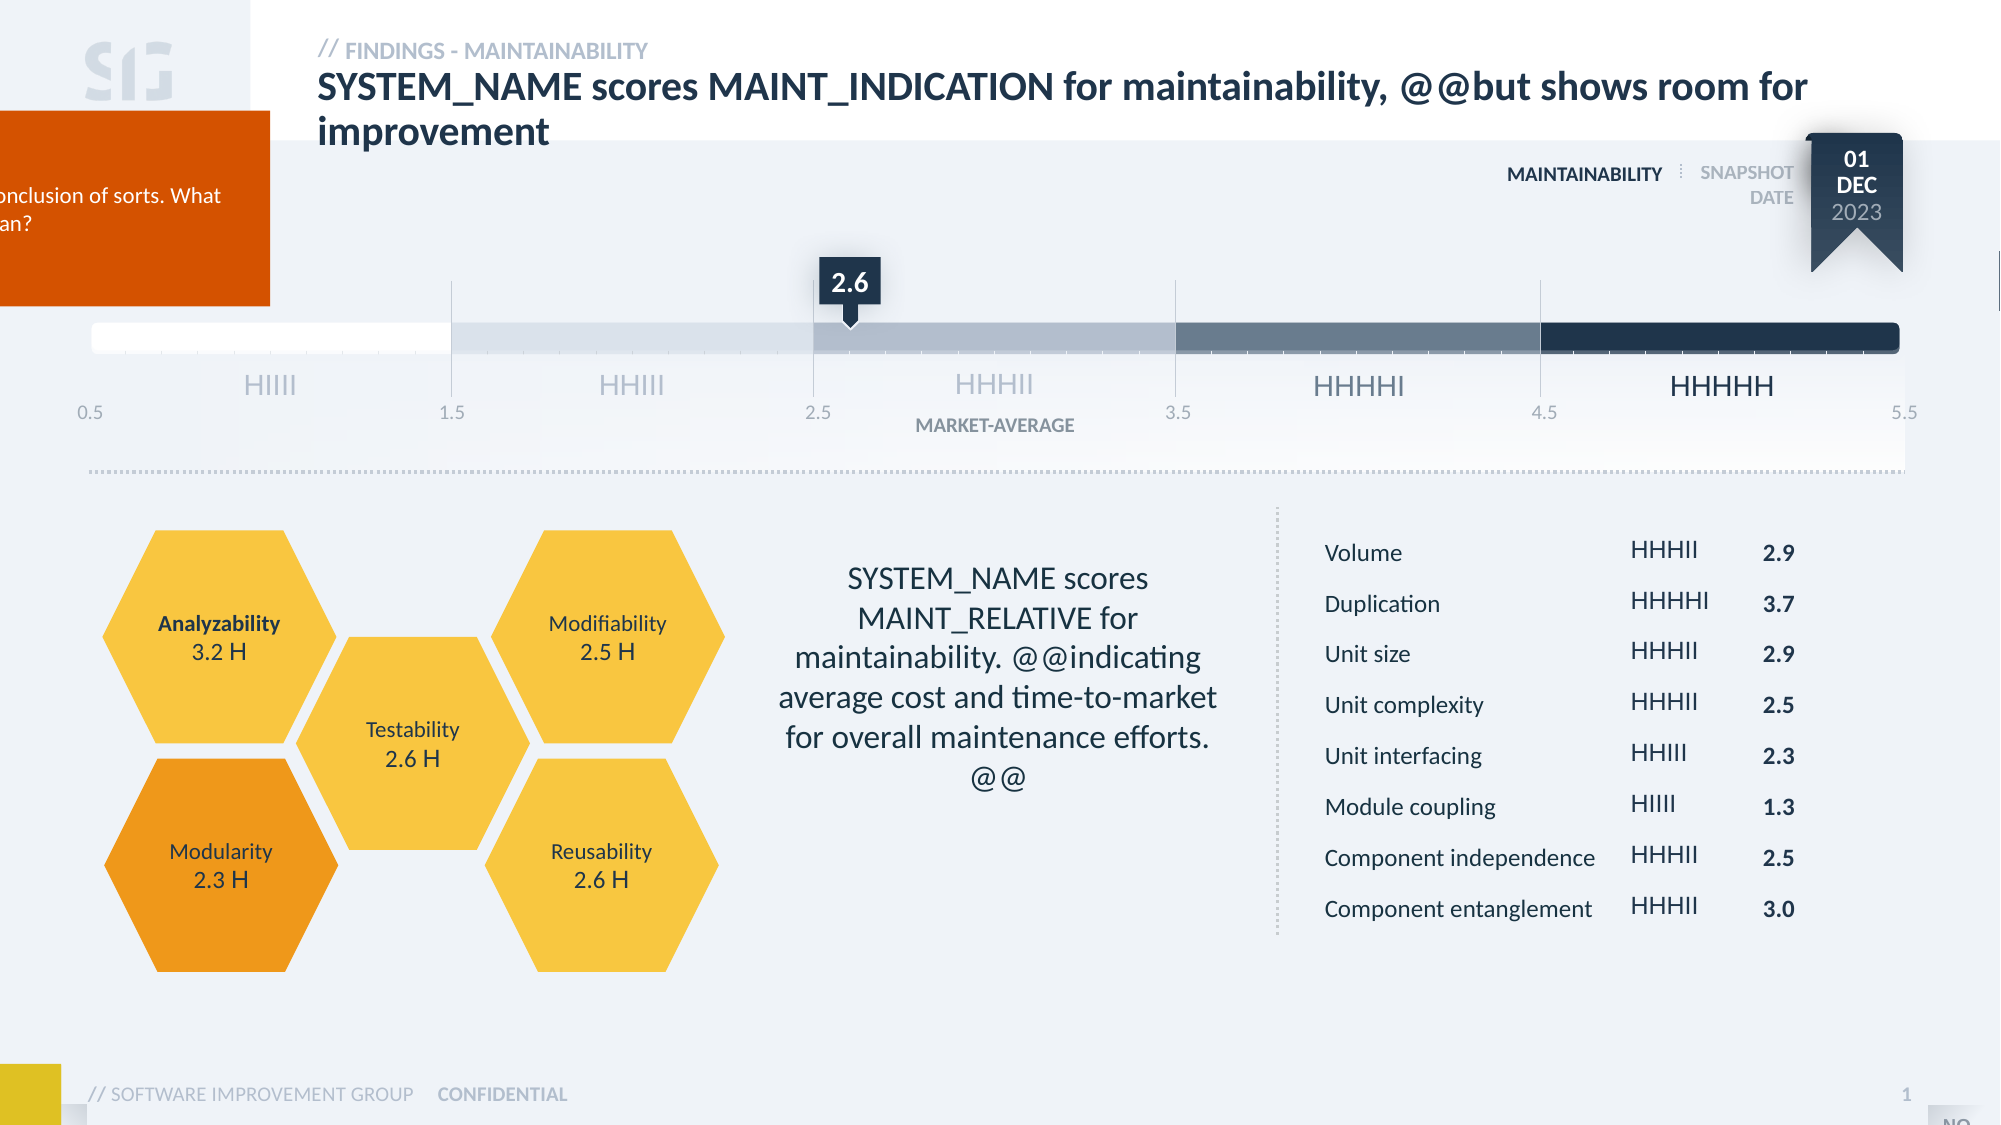

Findings - maintainability
# SYSTEM_NAME scores MAINT_INDICATION for maintainability, @@but shows room for improvement
We need a conclusion of sorts. What does this mean?
01
Maintainability
DEC
2023
2.6

Analyzability
3.2 H
Modifiability
2.5 H
| Volume | HHHII | 2.9 |  |
| --- | --- | --- | --- |
| Duplication | HHHHI | 3.7 |  |
| Unit size | HHHII | 2.9 |  |
| Unit complexity | HHHII | 2.5 |  |
| Unit interfacing | HHIII | 2.3 |  |
| Module coupling | HIIII | 1.3 |  |
| Component independence | HHHII | 2.5 |  |
| Component entanglement | HHHII | 3.0 |  |
SYSTEM_NAME scores MAINT_RELATIVE for maintainability. @@indicating average cost and time-to-market for overall maintenance efforts. @@
Testability
2.6 H
Modularity
2.3 H
Reusability
2.6 H
Confidential
1